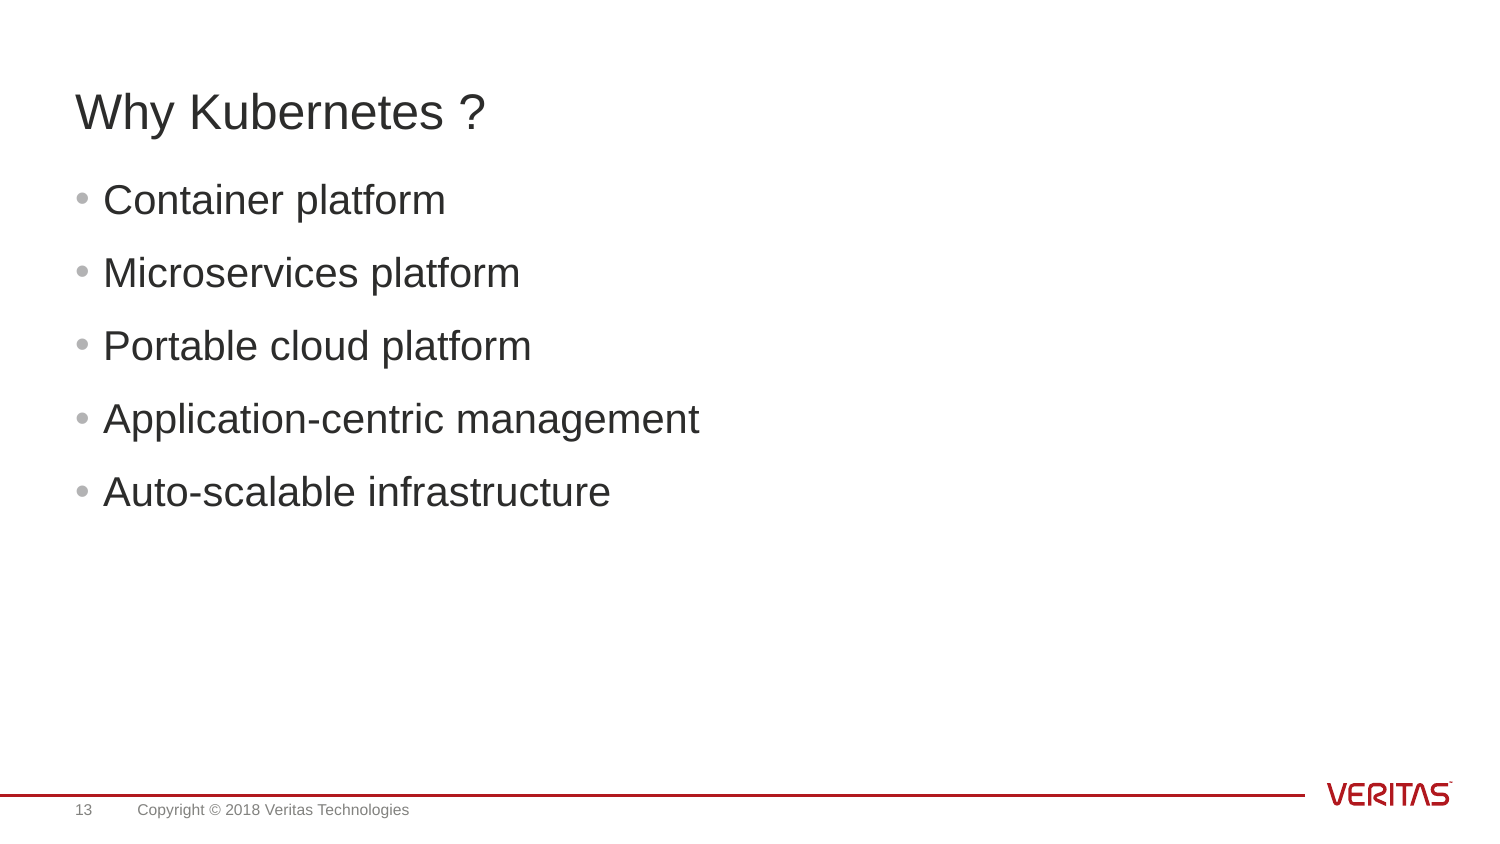

# Why Kubernetes ?
Container platform
Microservices platform
Portable cloud platform
Application-centric management
Auto-scalable infrastructure

13
Copyright © 2018 Veritas Technologies